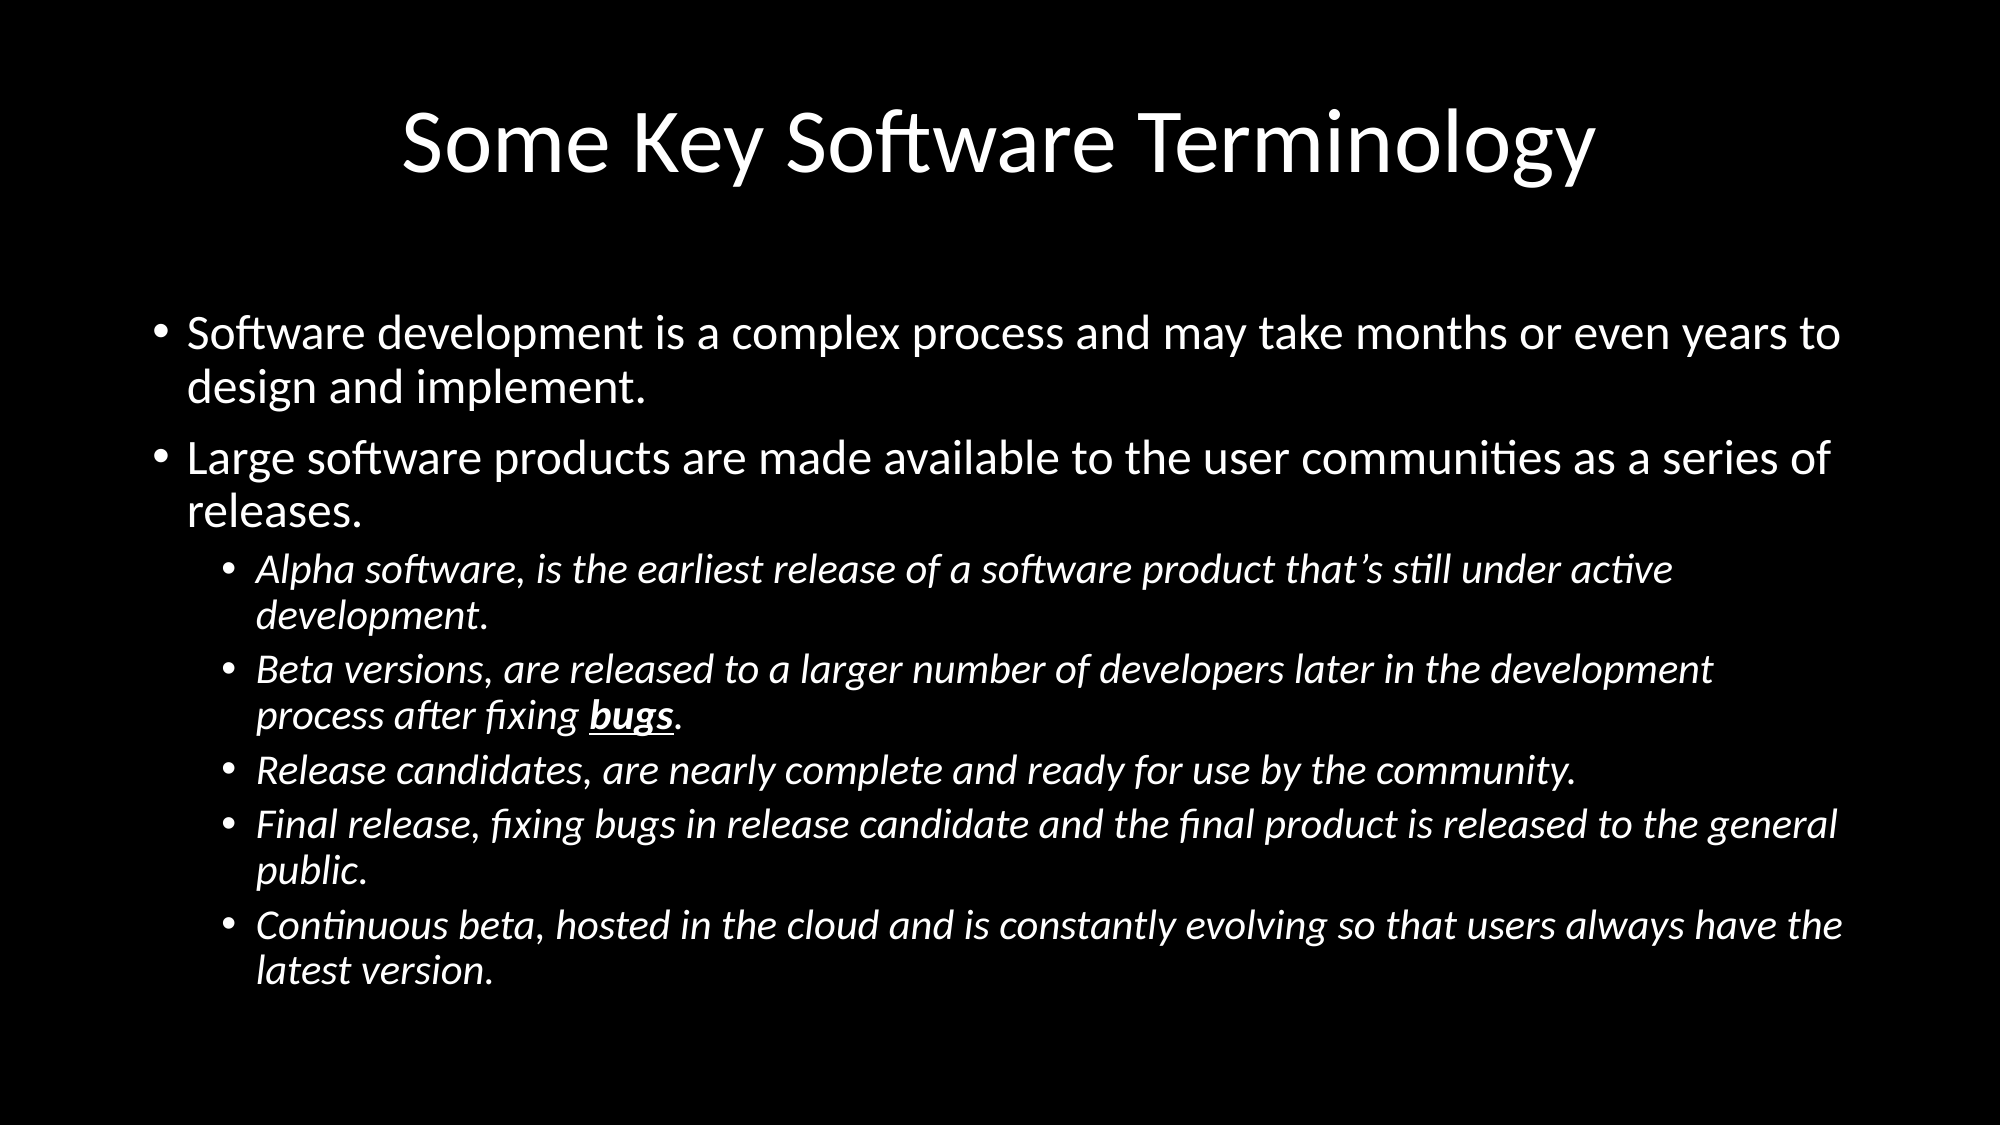

# Some Key Software Terminology
Software development is a complex process and may take months or even years to design and implement.
Large software products are made available to the user communities as a series of releases.
Alpha software, is the earliest release of a software product that’s still under active development.
Beta versions, are released to a larger number of developers later in the development process after fixing bugs.
Release candidates, are nearly complete and ready for use by the community.
Final release, fixing bugs in release candidate and the final product is released to the general public.
Continuous beta, hosted in the cloud and is constantly evolving so that users always have the latest version.